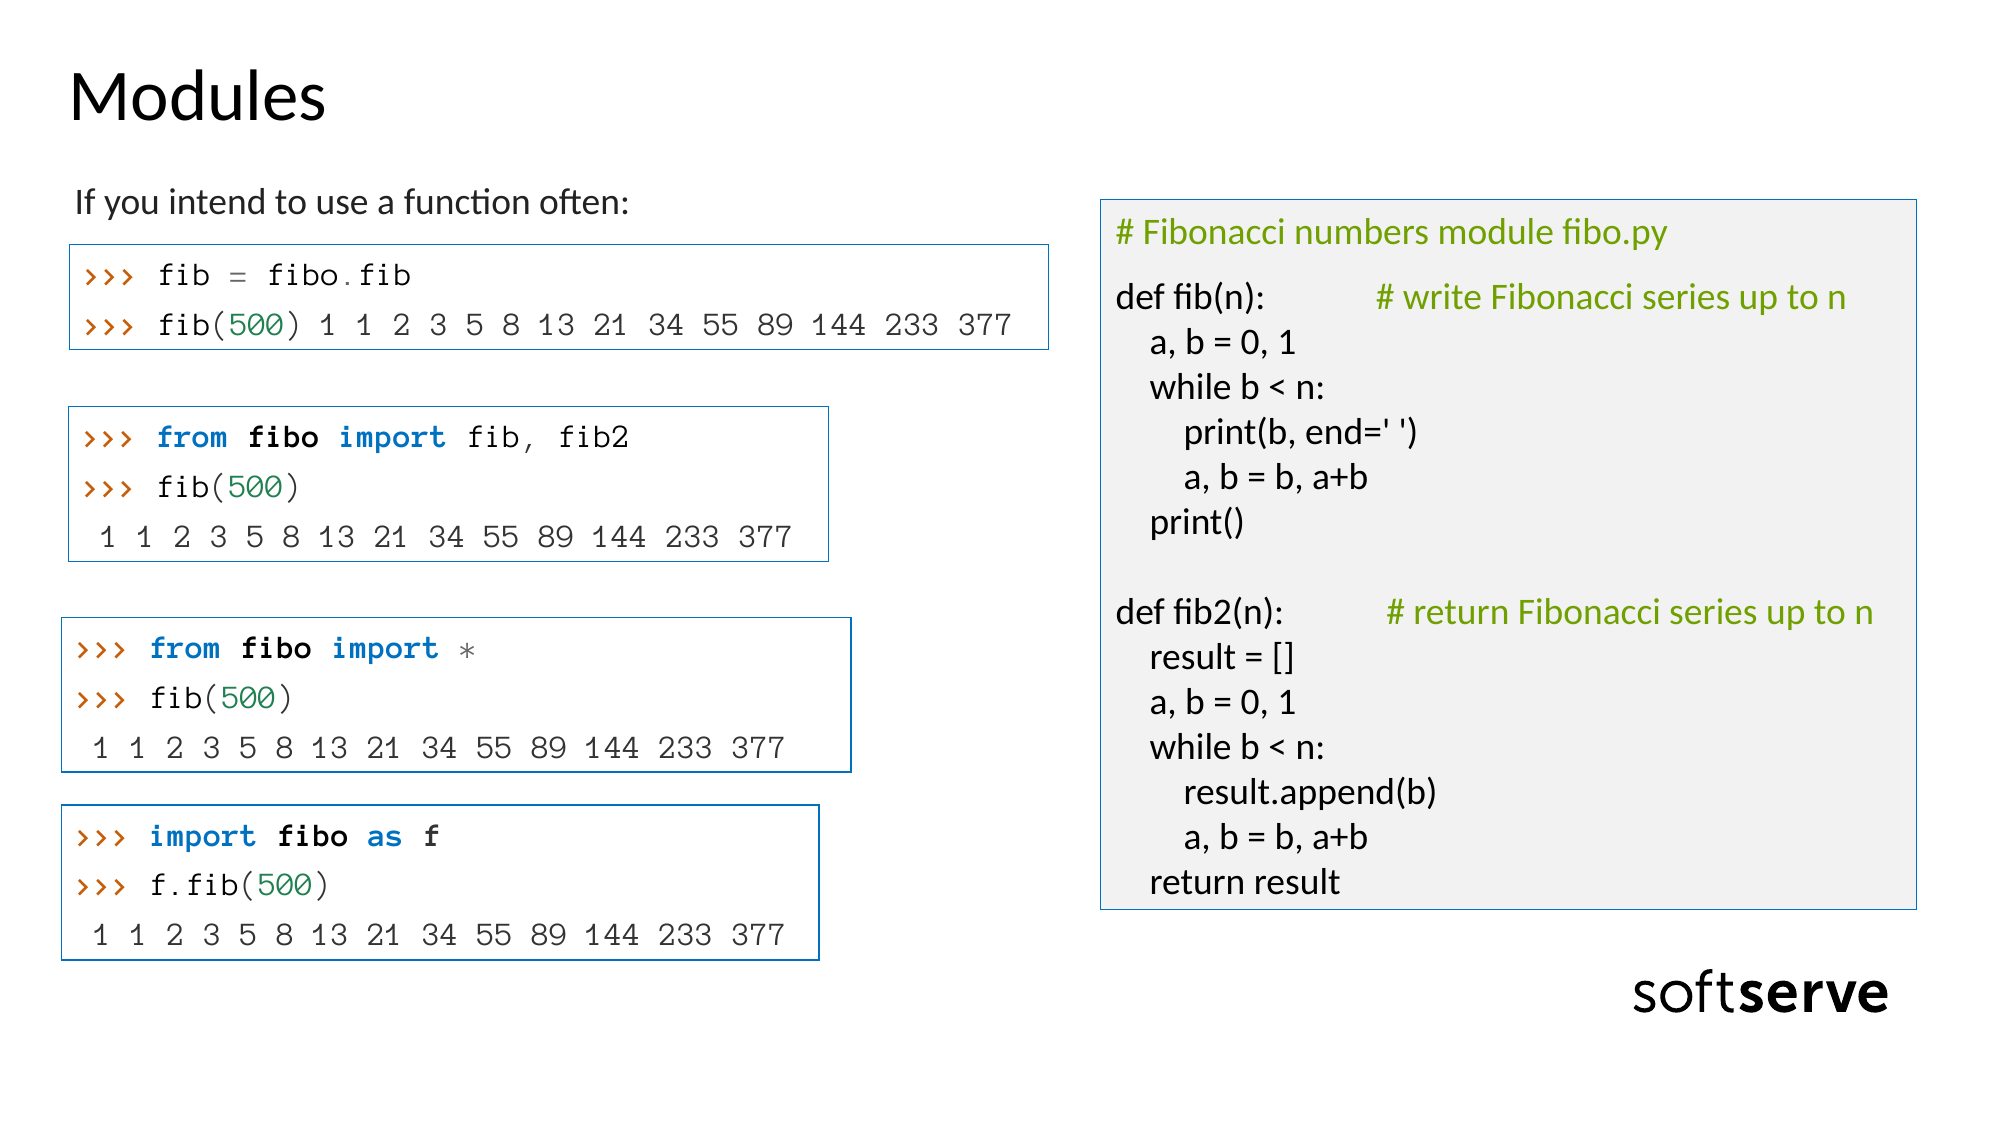

# Modules
If you intend to use a function often:
# Fibonacci numbers module fibo.py

def fib(n):             # write Fibonacci series up to n
    a, b = 0, 1
    while b < n:
        print(b, end=' ')
        a, b = b, a+b
    print()

def fib2(n):            # return Fibonacci series up to n
    result = []
    a, b = 0, 1
    while b < n:
        result.append(b)
        a, b = b, a+b
    return result
>>> fib = fibo.fib
>>> fib(500) 1 1 2 3 5 8 13 21 34 55 89 144 233 377
>>> from fibo import fib, fib2
>>> fib(500)
 1 1 2 3 5 8 13 21 34 55 89 144 233 377
>>> from fibo import *
>>> fib(500)
 1 1 2 3 5 8 13 21 34 55 89 144 233 377
>>> import fibo as f
>>> f.fib(500)
 1 1 2 3 5 8 13 21 34 55 89 144 233 377